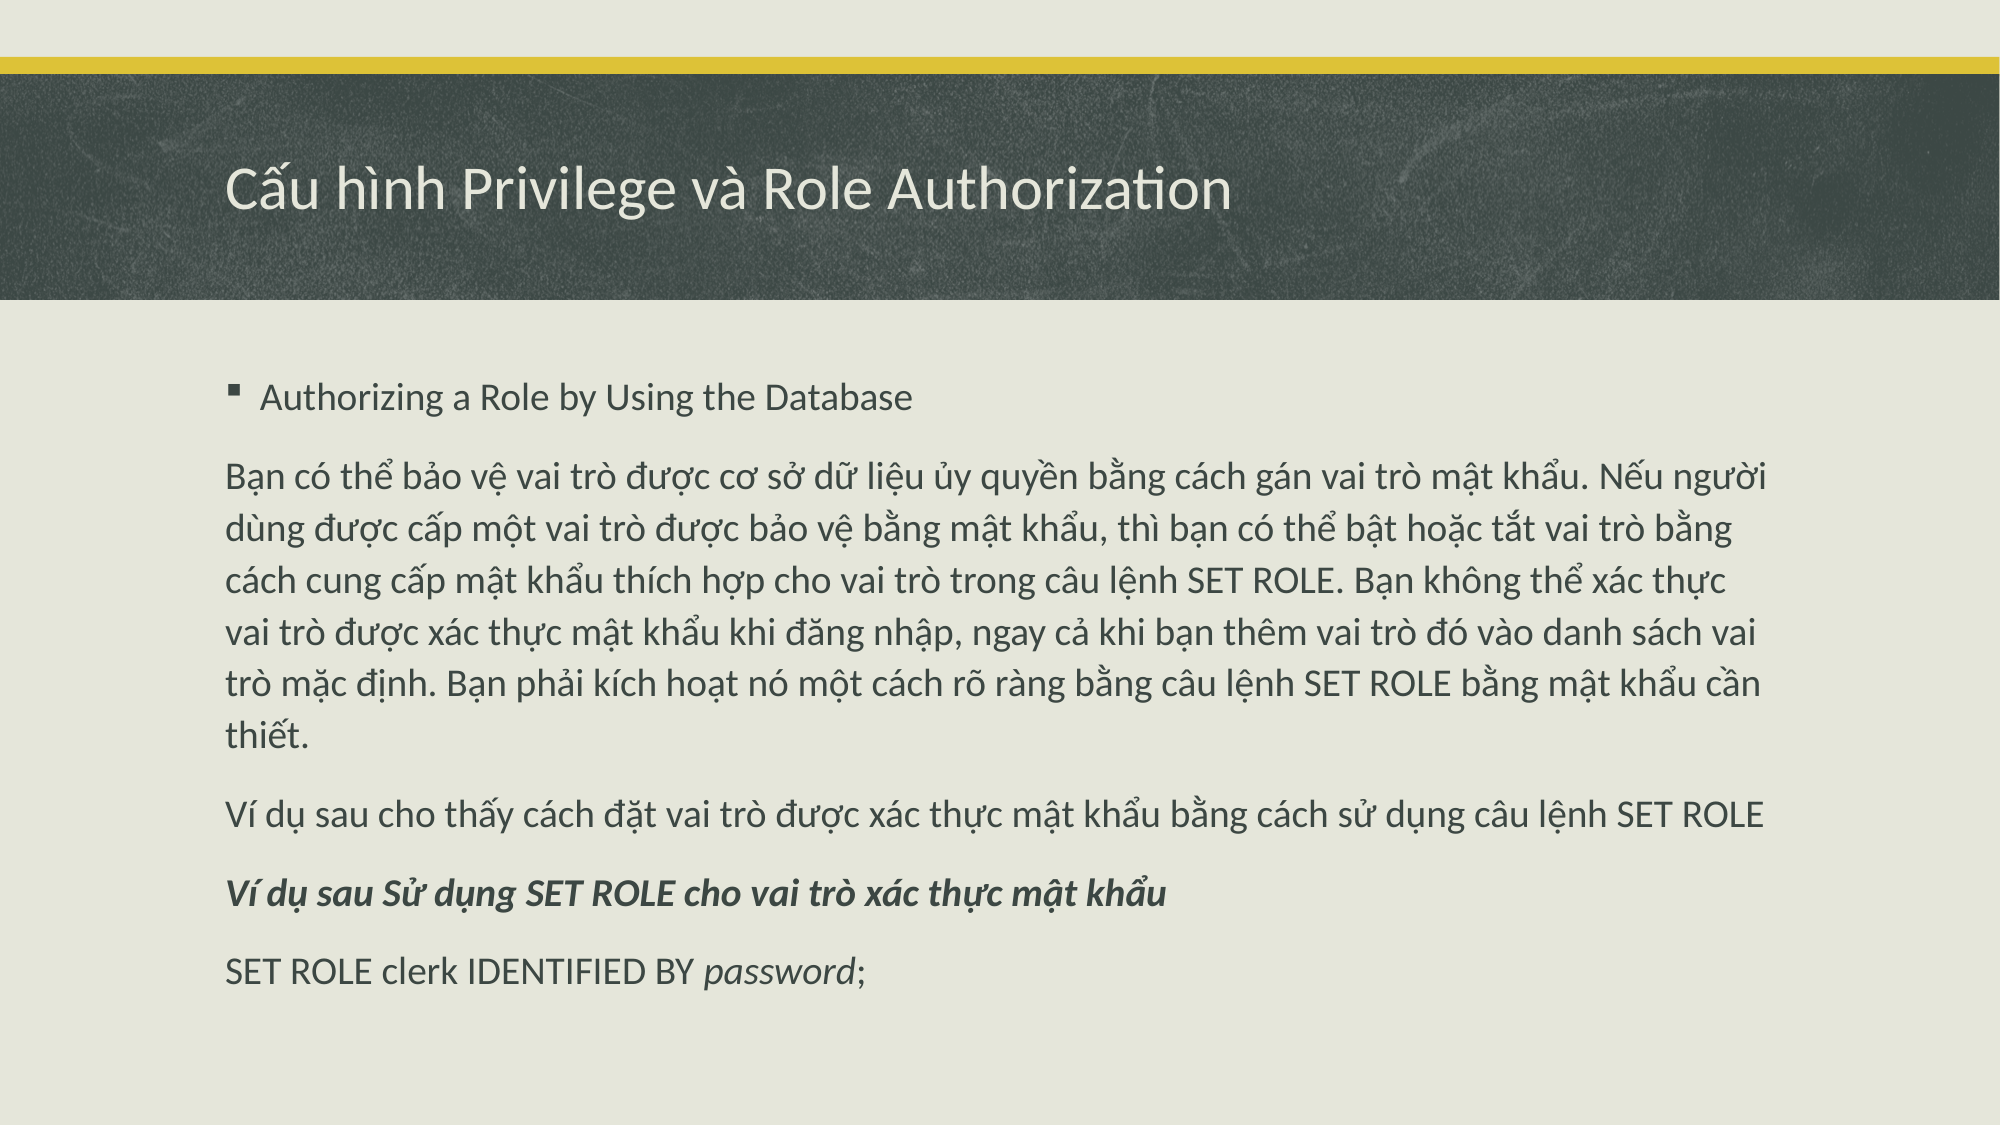

# Cấu hình Privilege và Role Authorization
Authorizing a Role by Using the Database
Bạn có thể bảo vệ vai trò được cơ sở dữ liệu ủy quyền bằng cách gán vai trò mật khẩu. Nếu người dùng được cấp một vai trò được bảo vệ bằng mật khẩu, thì bạn có thể bật hoặc tắt vai trò bằng cách cung cấp mật khẩu thích hợp cho vai trò trong câu lệnh SET ROLE. Bạn không thể xác thực vai trò được xác thực mật khẩu khi đăng nhập, ngay cả khi bạn thêm vai trò đó vào danh sách vai trò mặc định. Bạn phải kích hoạt nó một cách rõ ràng bằng câu lệnh SET ROLE bằng mật khẩu cần thiết.
Ví dụ sau cho thấy cách đặt vai trò được xác thực mật khẩu bằng cách sử dụng câu lệnh SET ROLE
Ví dụ sau Sử dụng SET ROLE cho vai trò xác thực mật khẩu
SET ROLE clerk IDENTIFIED BY password;